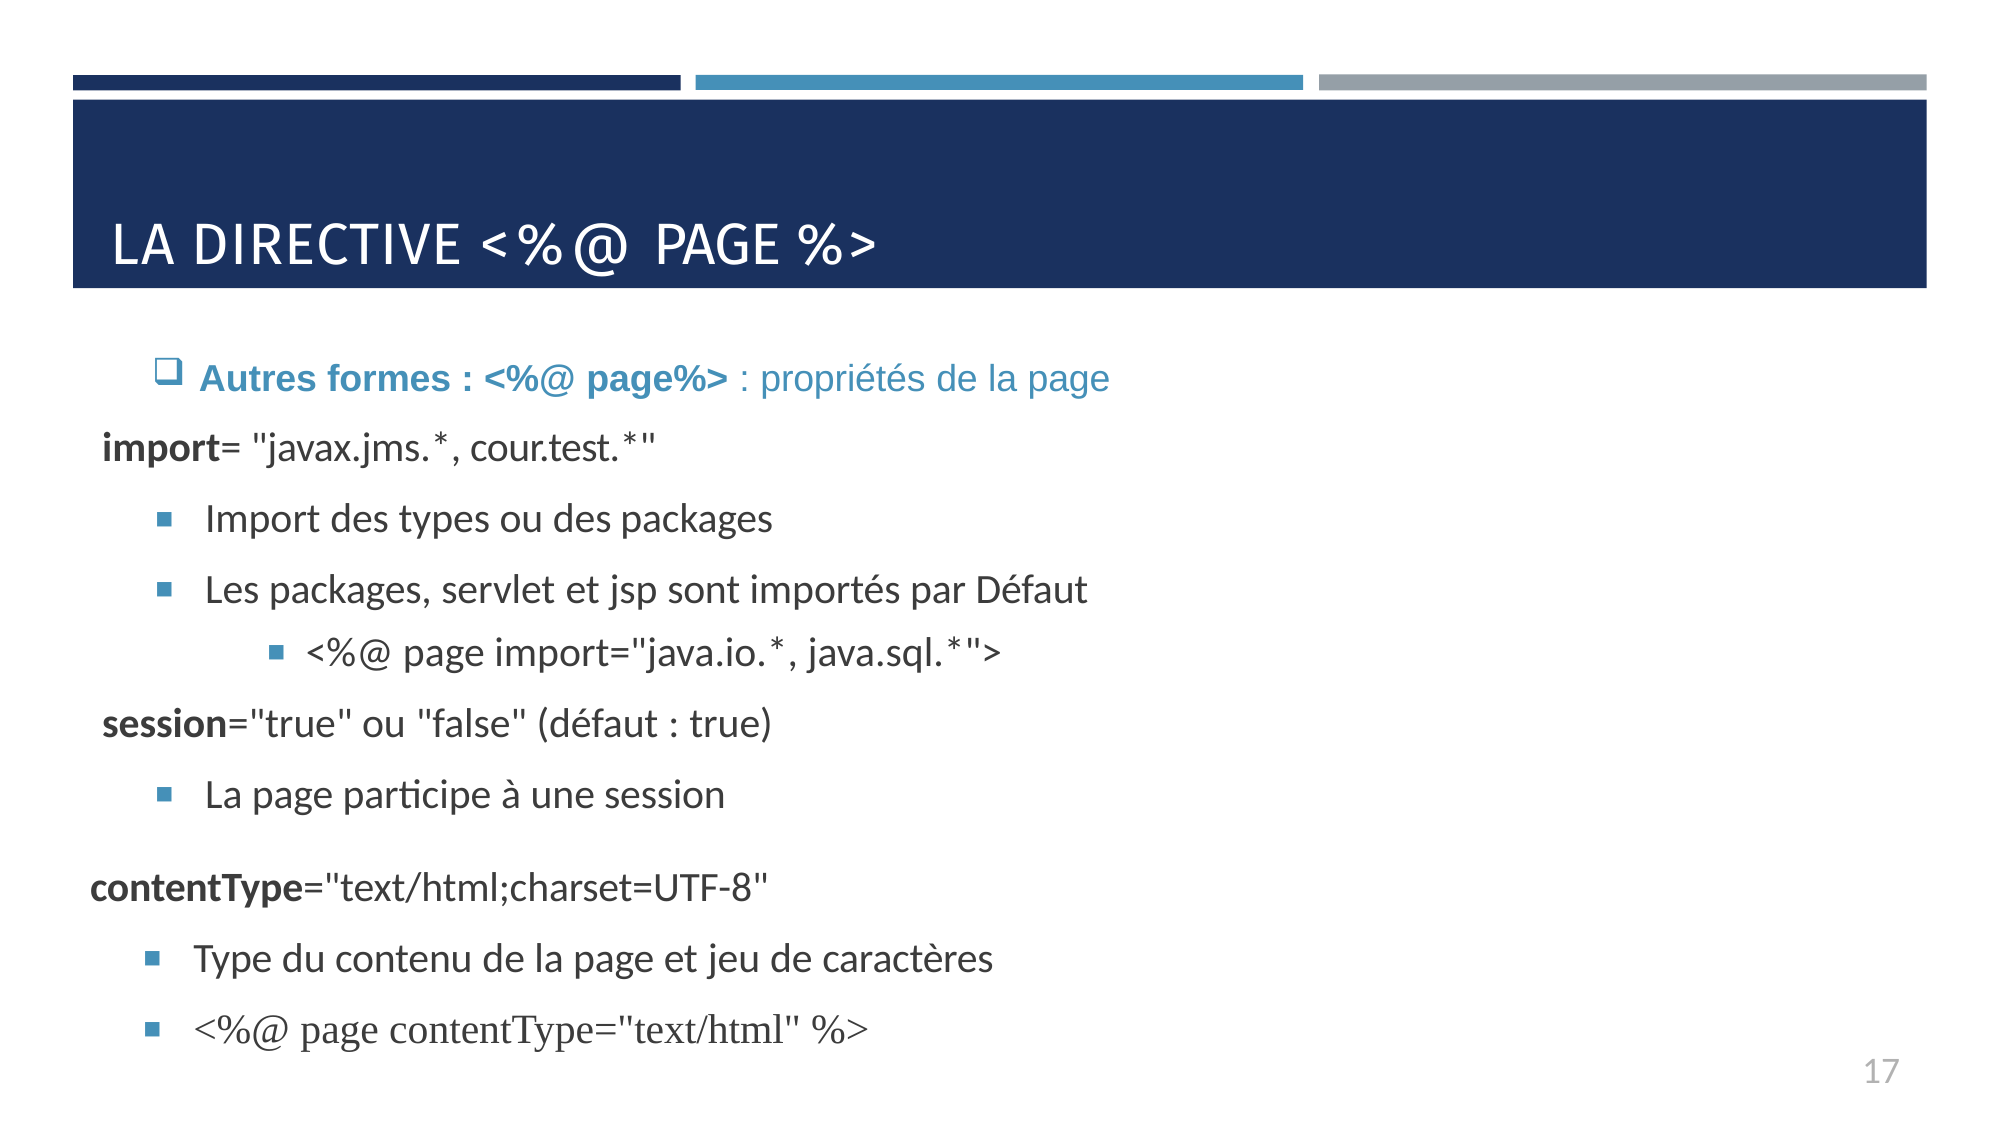

# LA DIRECTIVE <%@ PAGE %>
Autres formes : <%@ page%> : propriétés de la page
import= "javax.jms.*, cour.test.*"
Import des types ou des packages
Les packages, servlet et jsp sont importés par Défaut
<%@ page import="java.io.*, java.sql.*">
session="true" ou "false" (défaut : true)
La page participe à une session

contentType="text/html;charset=UTF-8"
Type du contenu de la page et jeu de caractères
<%@ page contentType="text/html" %>
17